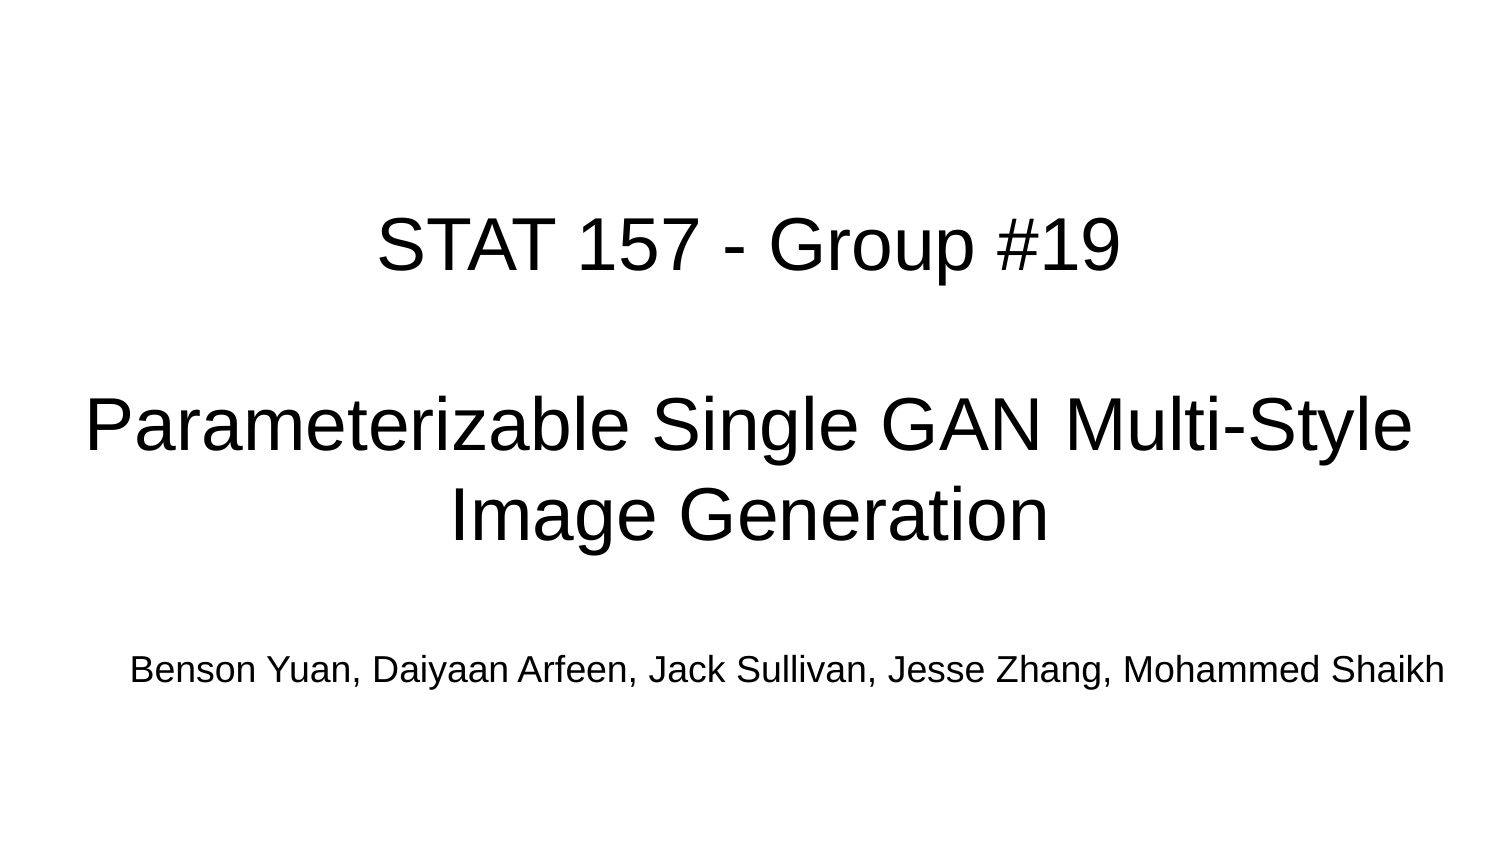

# STAT 157 - Group #19

Parameterizable Single GAN Multi-Style Image Generation

Benson Yuan, Daiyaan Arfeen, Jack Sullivan, Jesse Zhang, Mohammed Shaikh